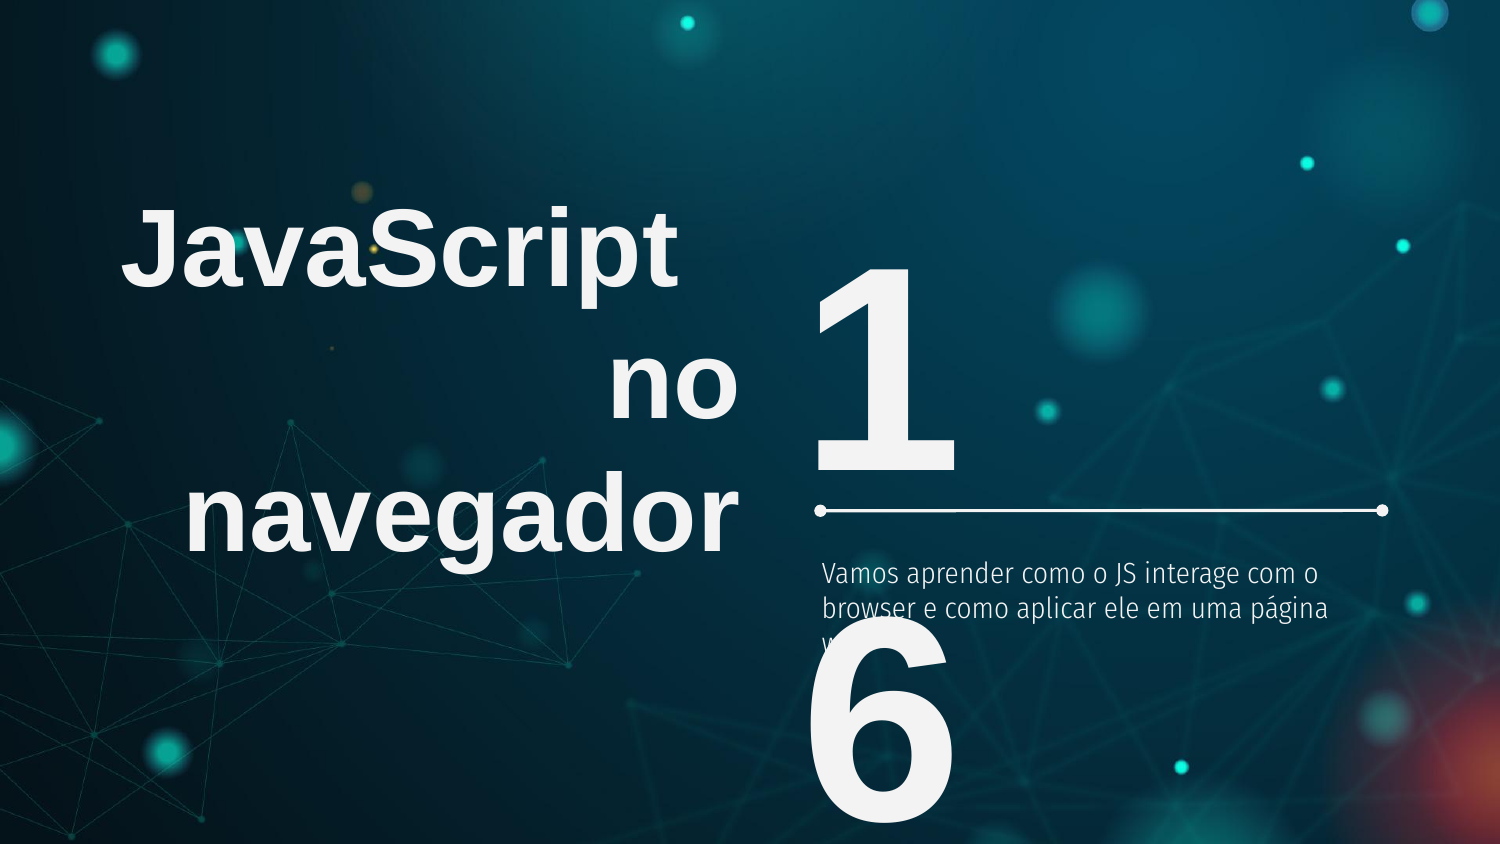

# JavaScript   no navegador
16
Vamos aprender como o JS interage com o browser e como aplicar ele em uma página web